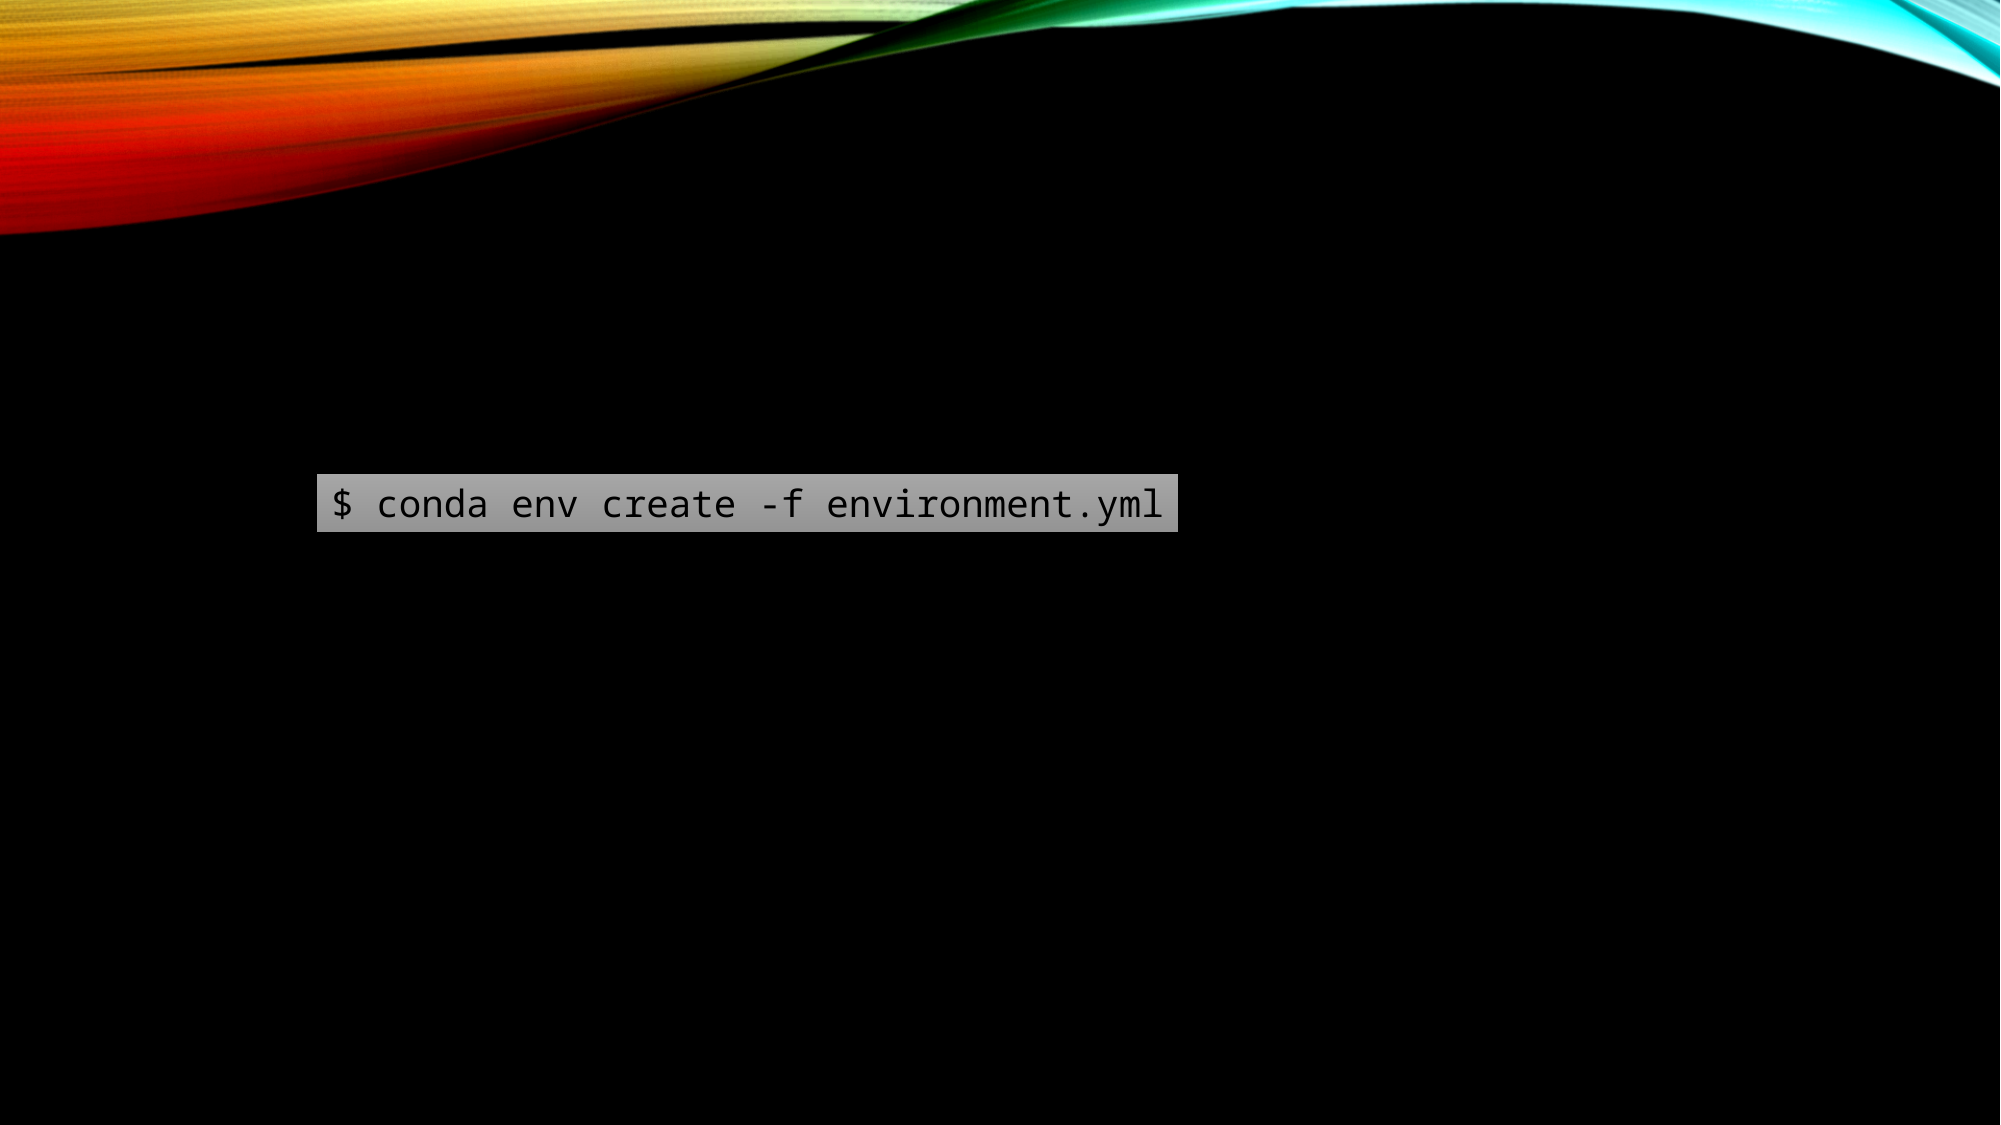

#

$ conda env create -f environment.yml